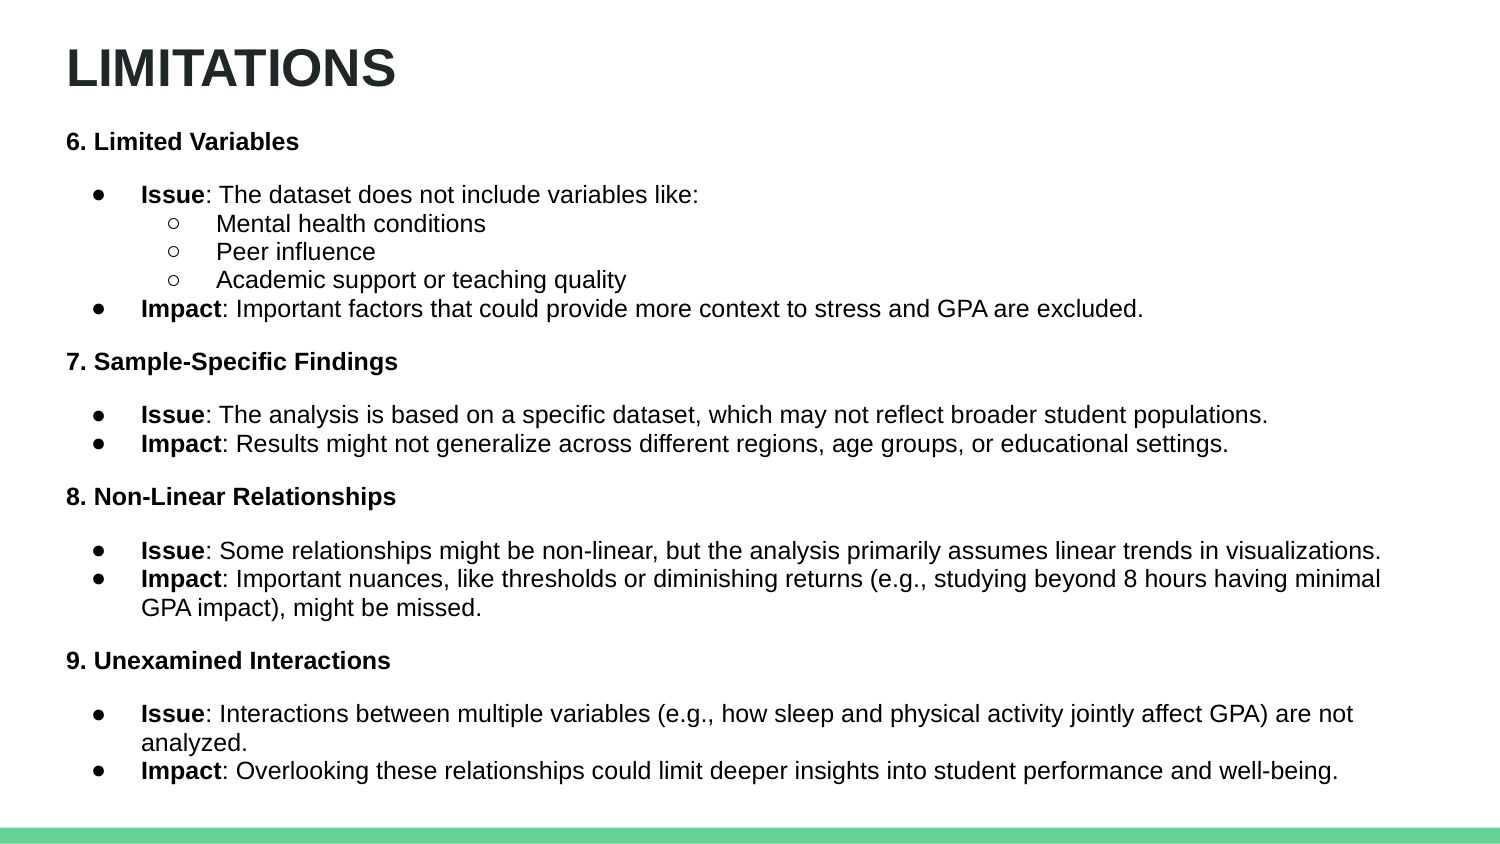

# LIMITATIONS
6. Limited Variables
Issue: The dataset does not include variables like:
Mental health conditions
Peer influence
Academic support or teaching quality
Impact: Important factors that could provide more context to stress and GPA are excluded.
7. Sample-Specific Findings
Issue: The analysis is based on a specific dataset, which may not reflect broader student populations.
Impact: Results might not generalize across different regions, age groups, or educational settings.
8. Non-Linear Relationships
Issue: Some relationships might be non-linear, but the analysis primarily assumes linear trends in visualizations.
Impact: Important nuances, like thresholds or diminishing returns (e.g., studying beyond 8 hours having minimal GPA impact), might be missed.
9. Unexamined Interactions
Issue: Interactions between multiple variables (e.g., how sleep and physical activity jointly affect GPA) are not analyzed.
Impact: Overlooking these relationships could limit deeper insights into student performance and well-being.